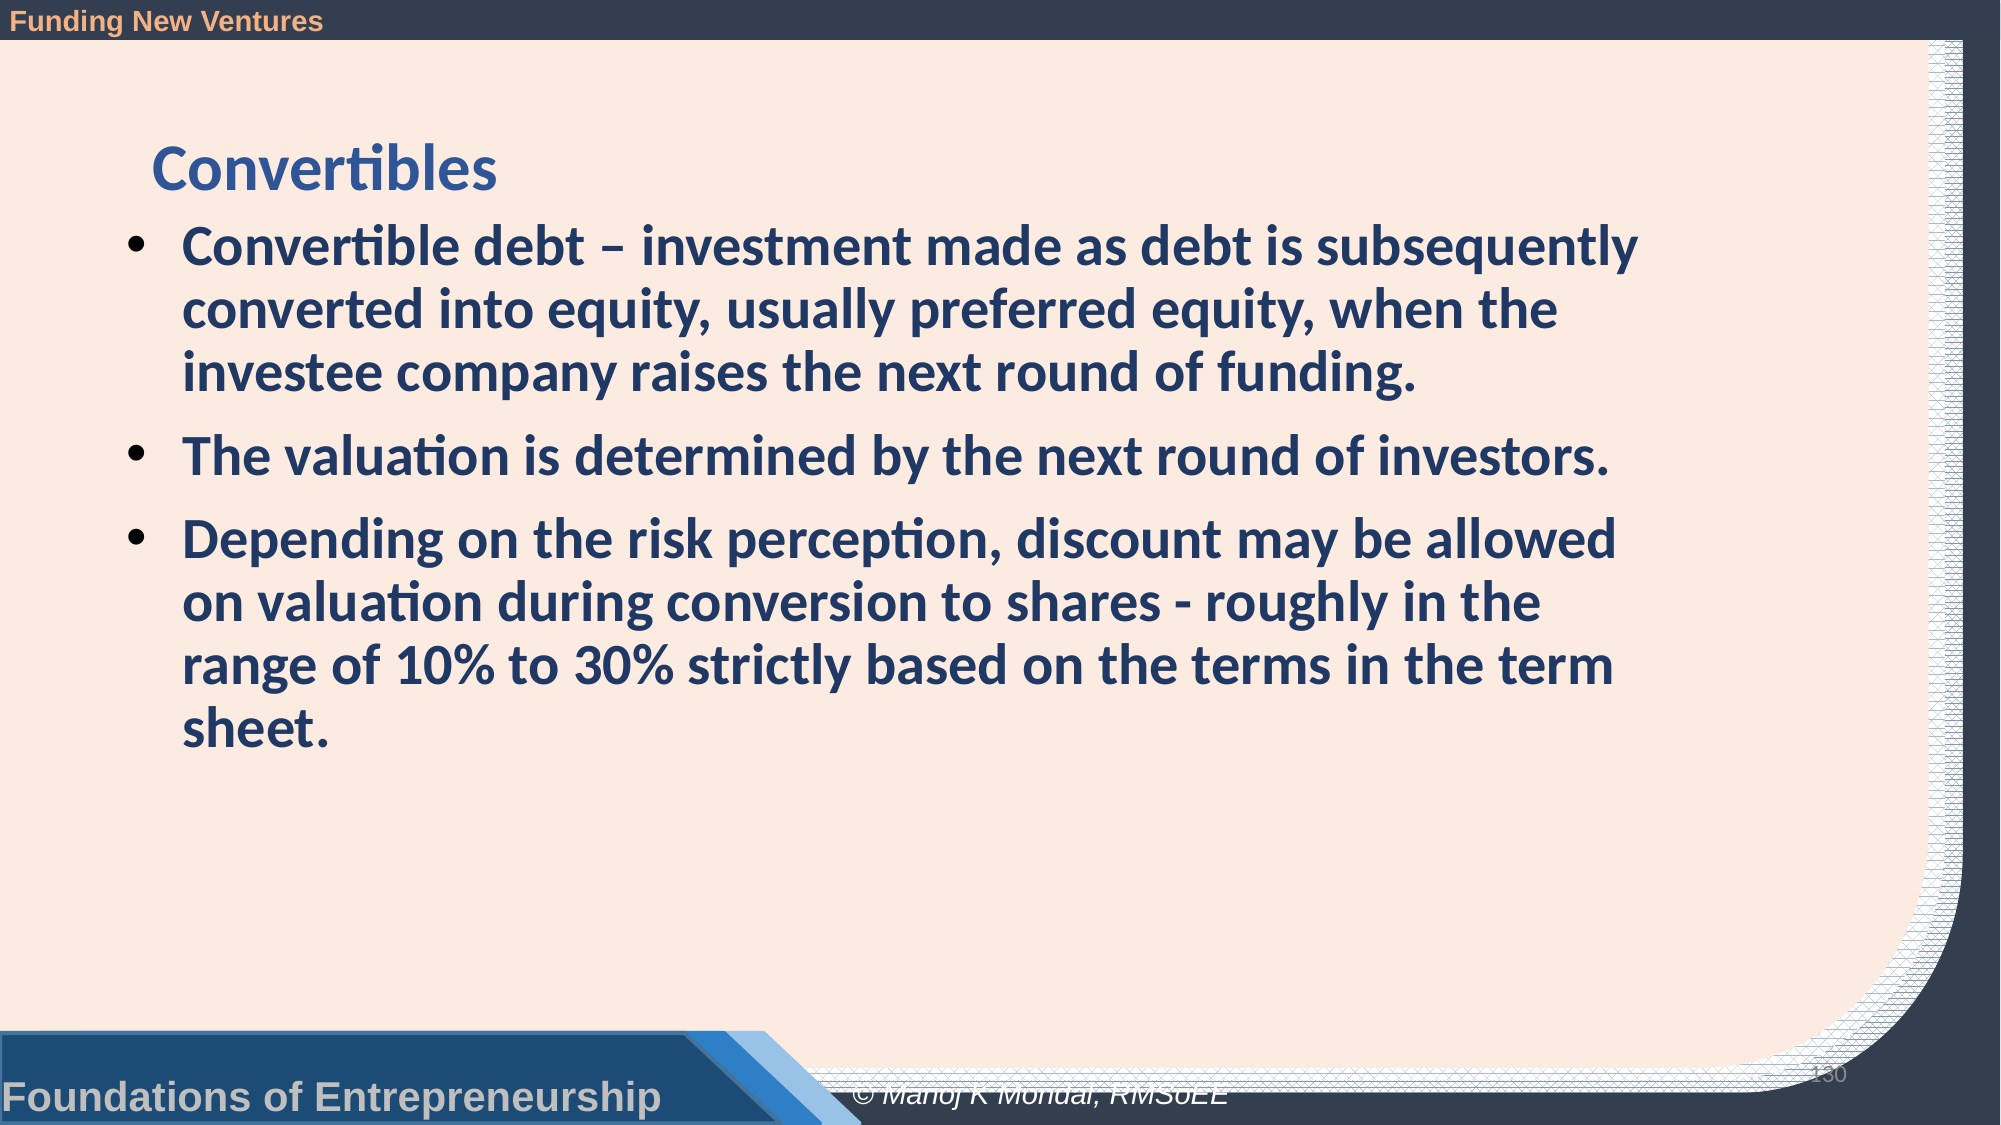

# Convertibles
Convertible debt – investment made as debt is subsequently converted into equity, usually preferred equity, when the investee company raises the next round of funding.
The valuation is determined by the next round of investors.
Depending on the risk perception, discount may be allowed on valuation during conversion to shares - roughly in the range of 10% to 30% strictly based on the terms in the term sheet.
130